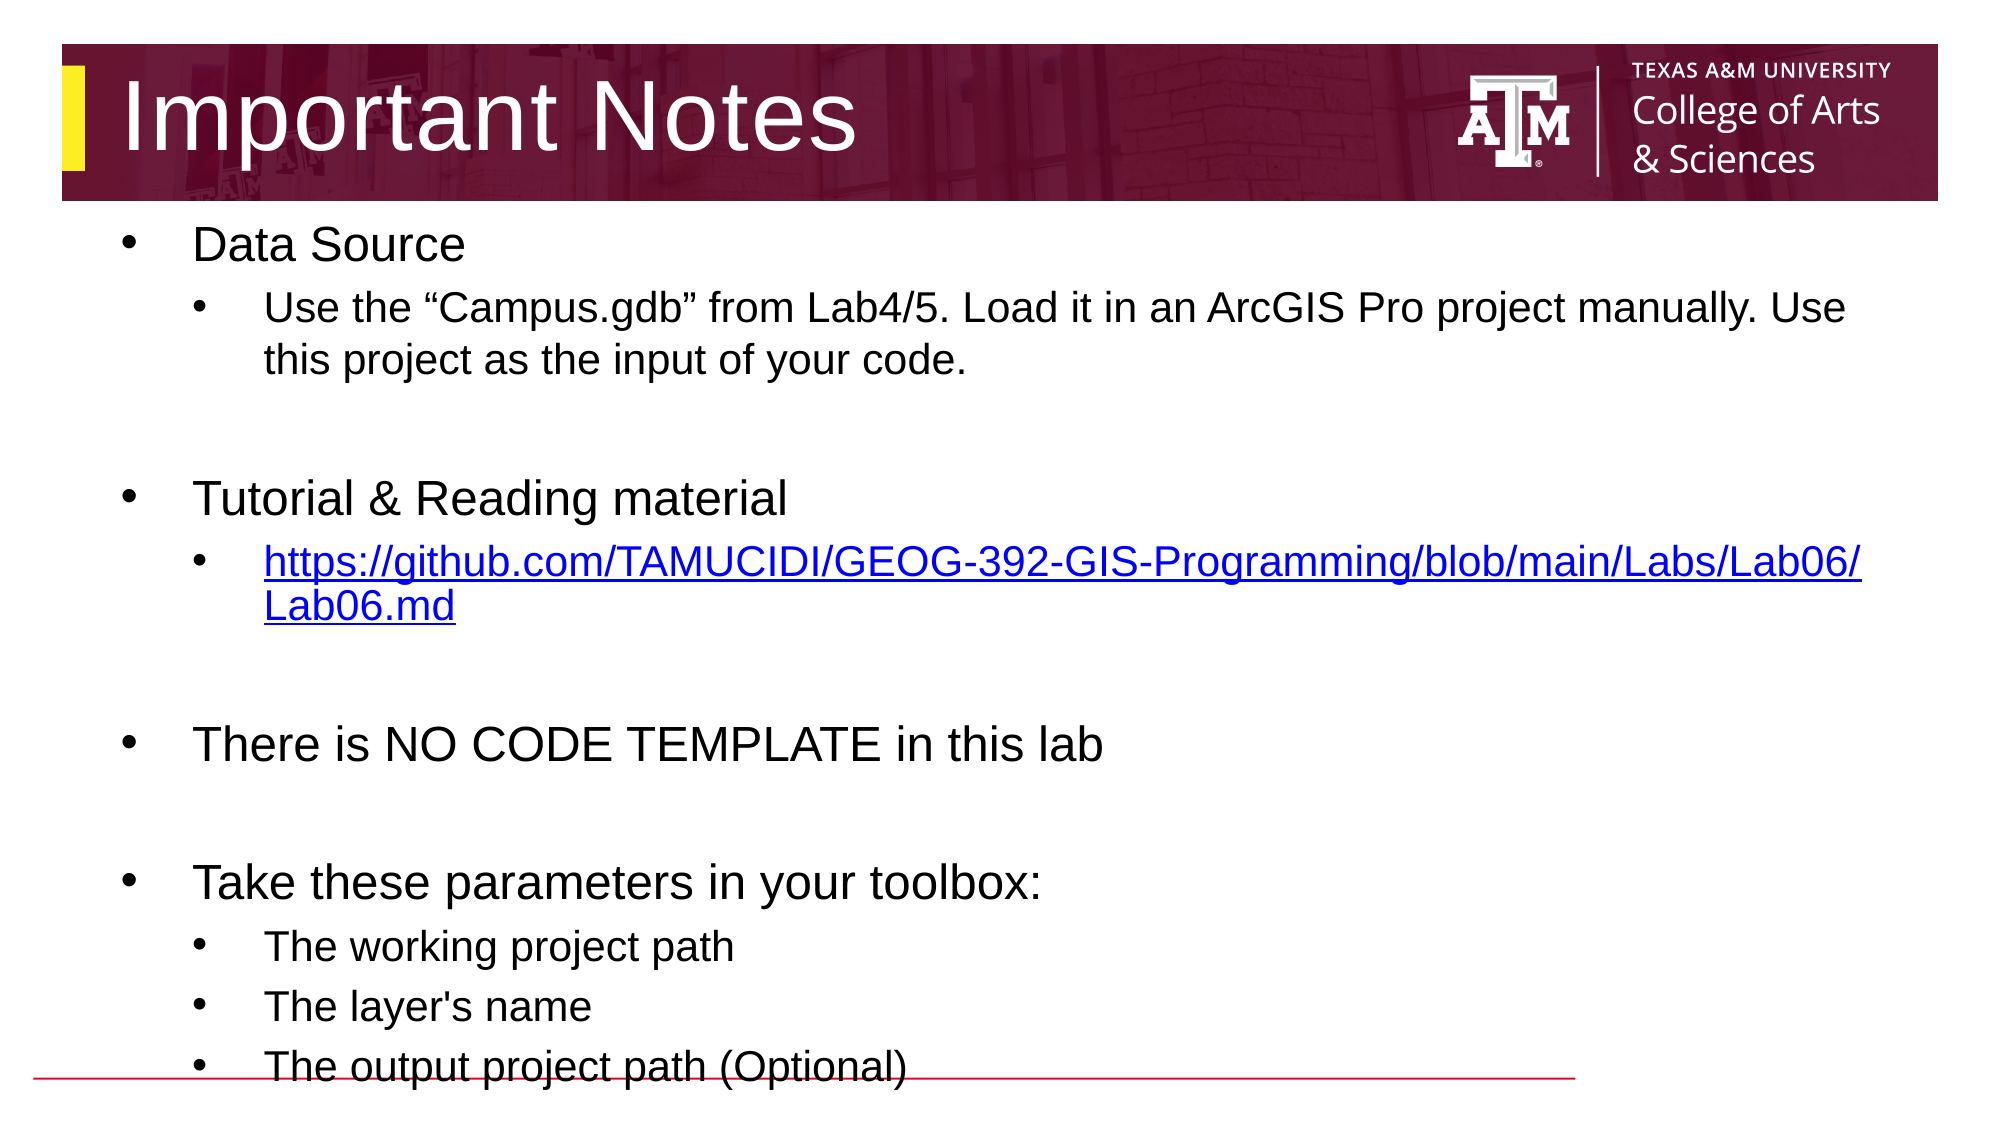

# Important Notes
Data Source
Use the “Campus.gdb” from Lab4/5. Load it in an ArcGIS Pro project manually. Use this project as the input of your code.

Tutorial & Reading material
https://github.com/TAMUCIDI/GEOG-392-GIS-Programming/blob/main/Labs/Lab06/Lab06.md

There is NO CODE TEMPLATE in this lab

Take these parameters in your toolbox:
The working project path
The layer's name
The output project path (Optional)